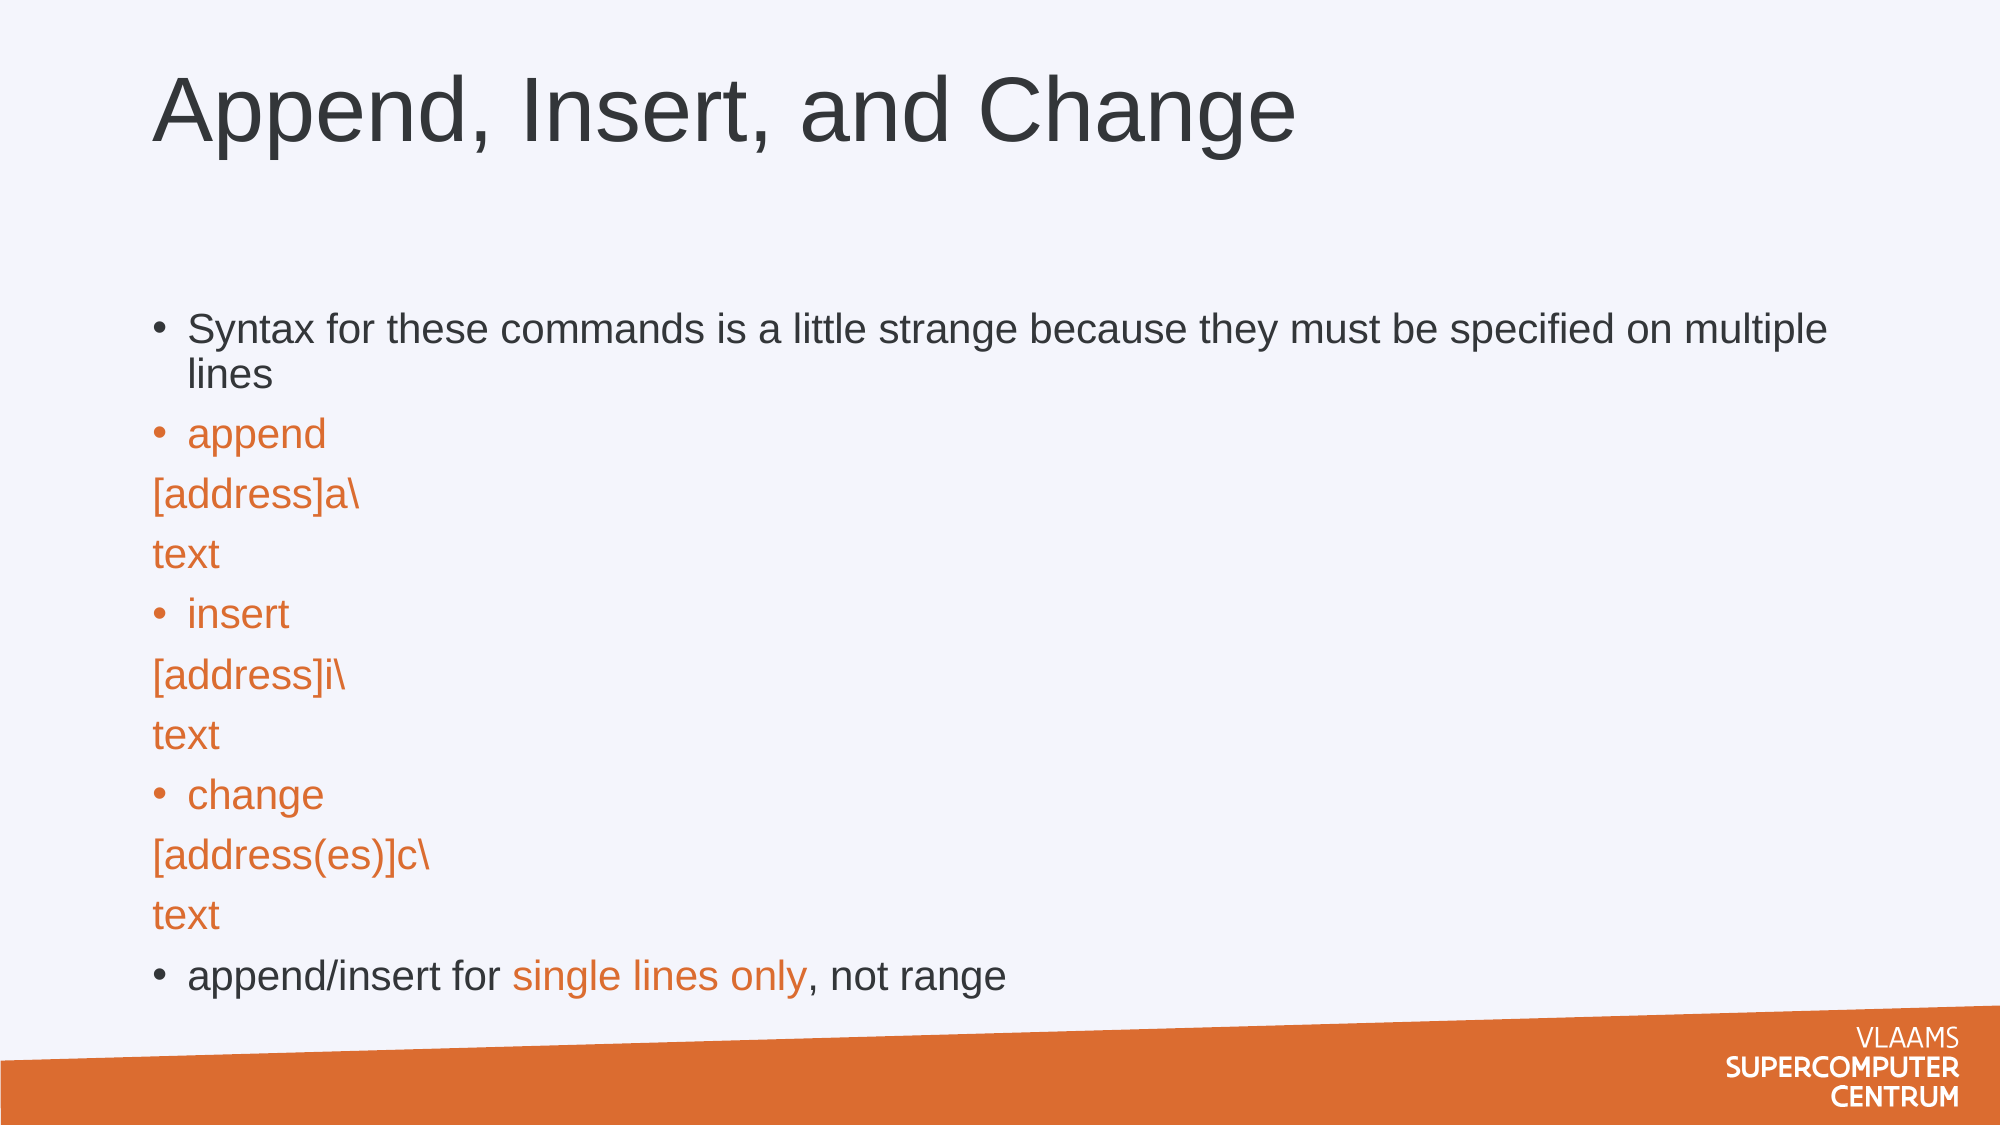

# Append, Insert, and Change
Syntax for these commands is a little strange because they must be specified on multiple lines
append
[address]a\
text
insert
[address]i\
text
change
[address(es)]c\
text
append/insert for single lines only, not range